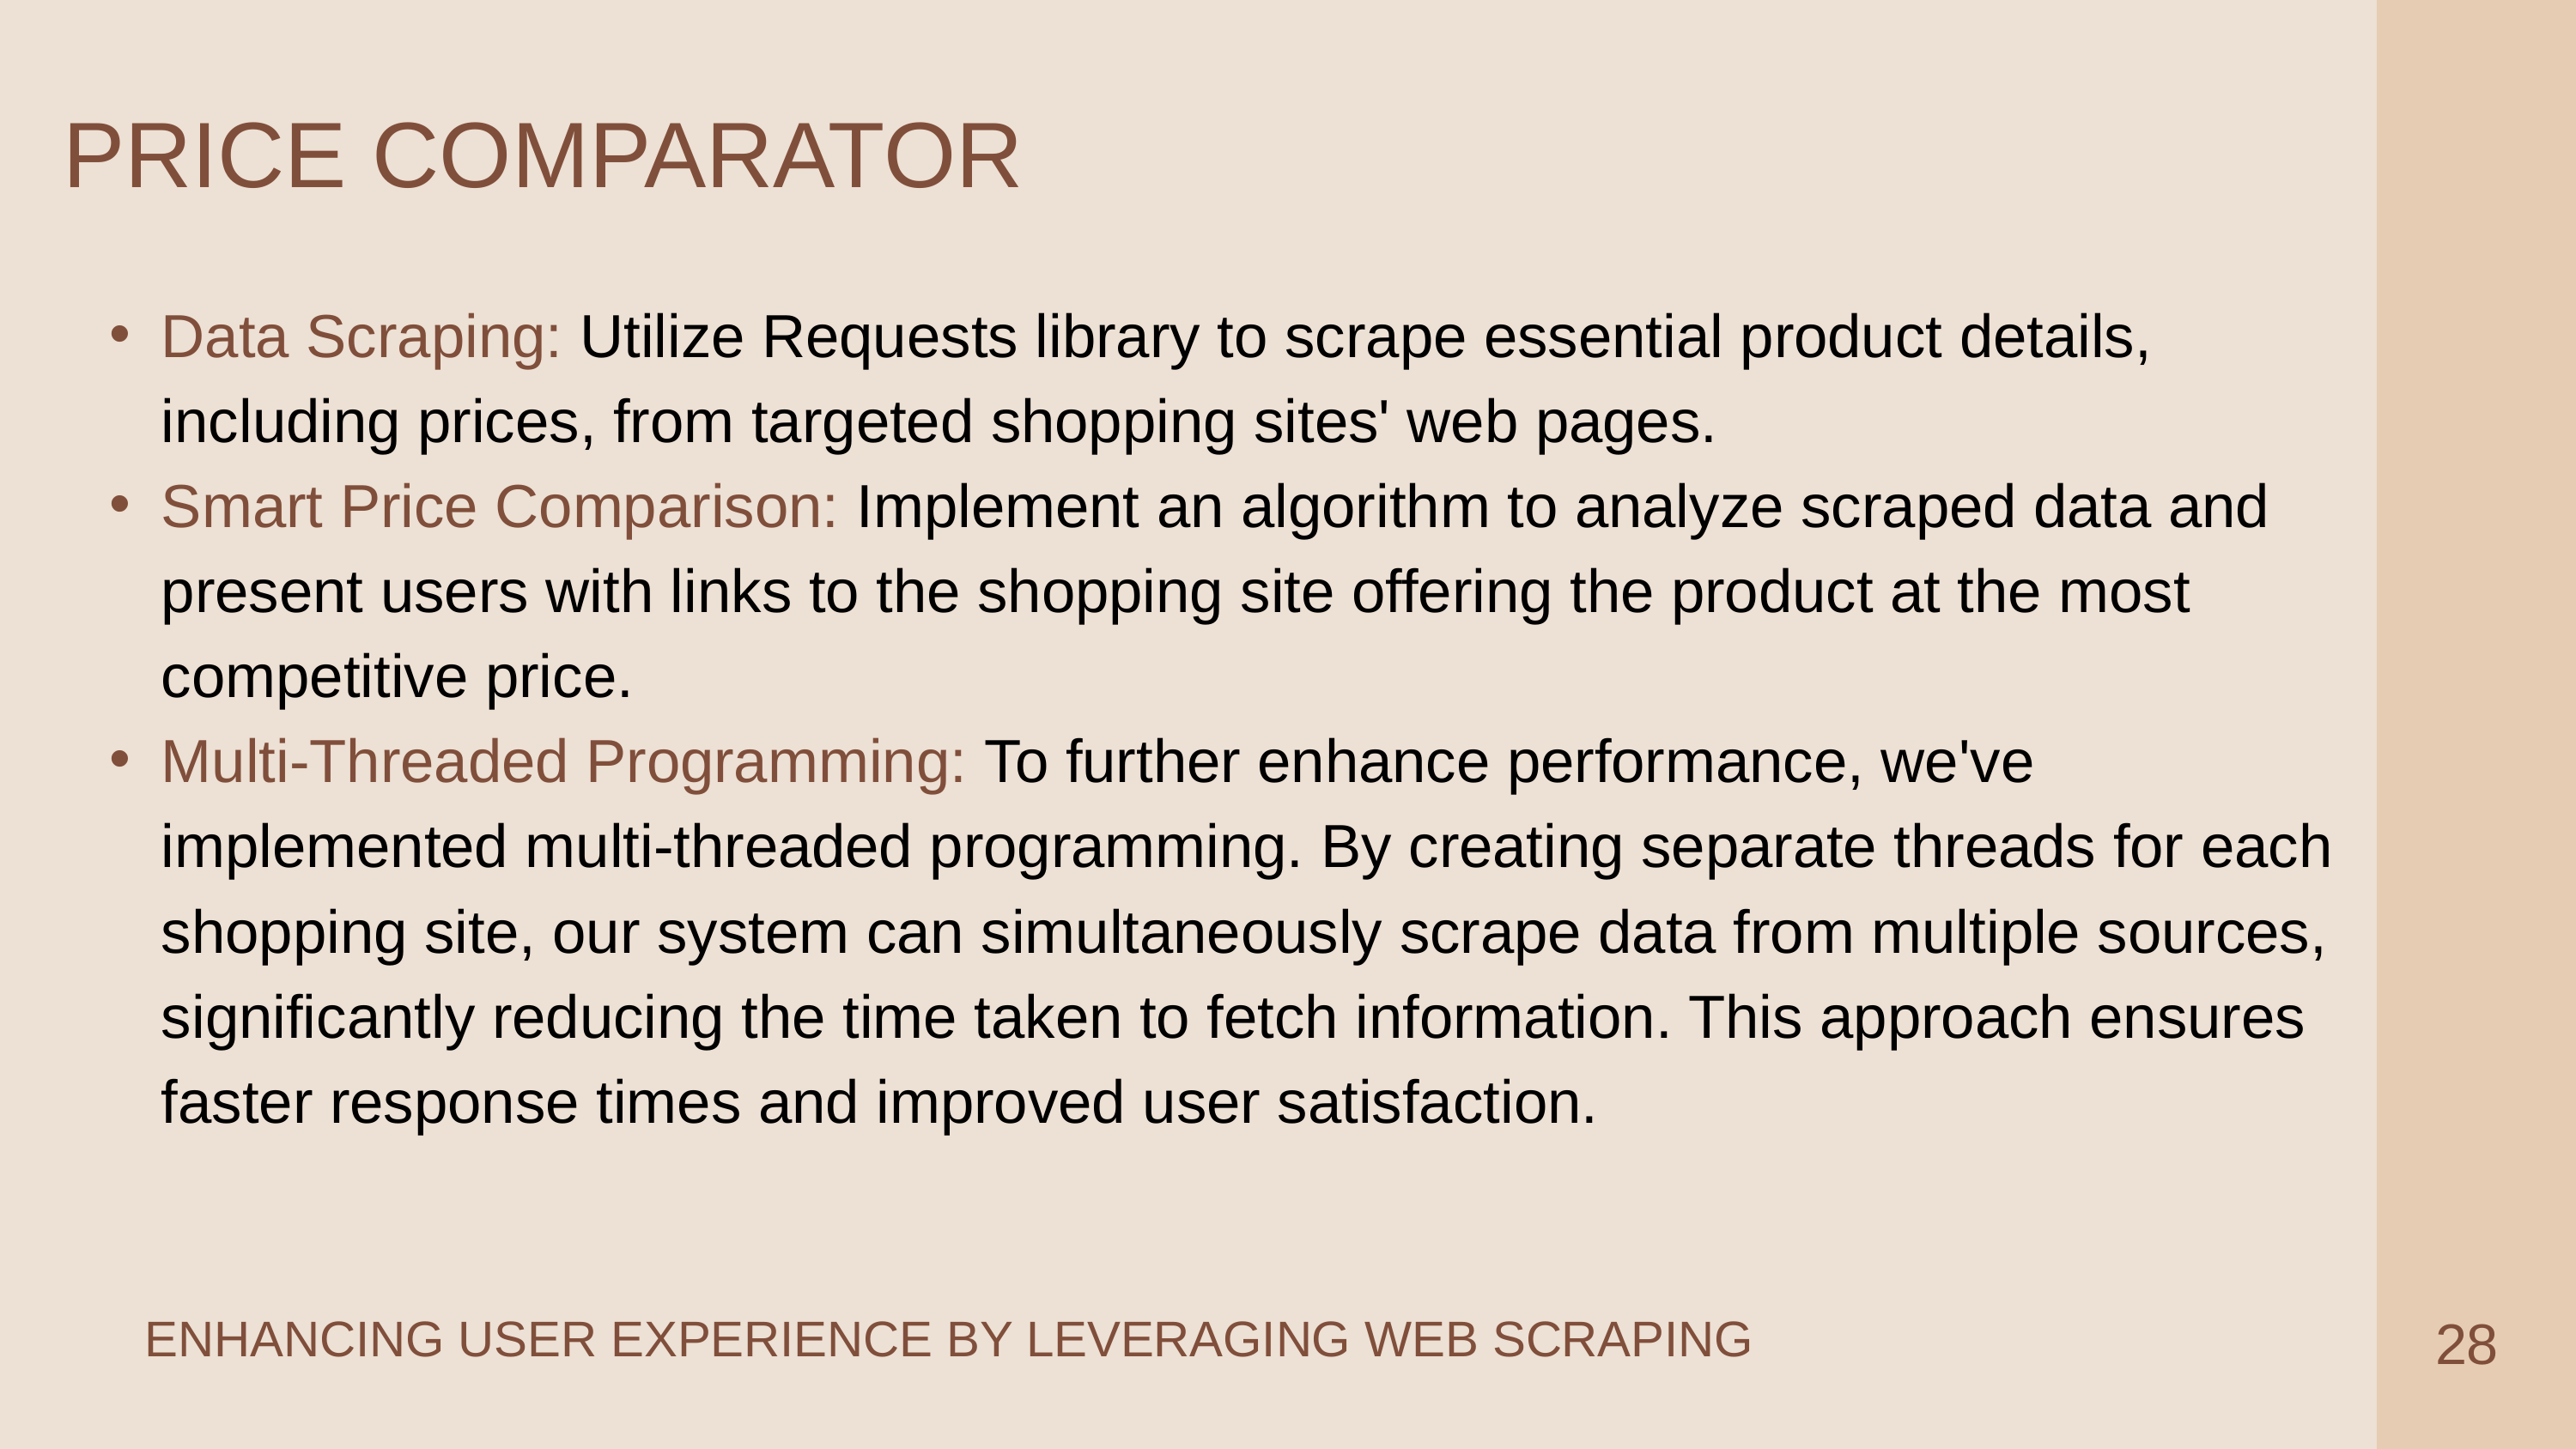

PRICE COMPARATOR
Data Scraping: Utilize Requests library to scrape essential product details, including prices, from targeted shopping sites' web pages.
Smart Price Comparison: Implement an algorithm to analyze scraped data and present users with links to the shopping site offering the product at the most competitive price.
Multi-Threaded Programming: To further enhance performance, we've implemented multi-threaded programming. By creating separate threads for each shopping site, our system can simultaneously scrape data from multiple sources, significantly reducing the time taken to fetch information. This approach ensures faster response times and improved user satisfaction.

28
ENHANCING USER EXPERIENCE BY LEVERAGING WEB SCRAPING